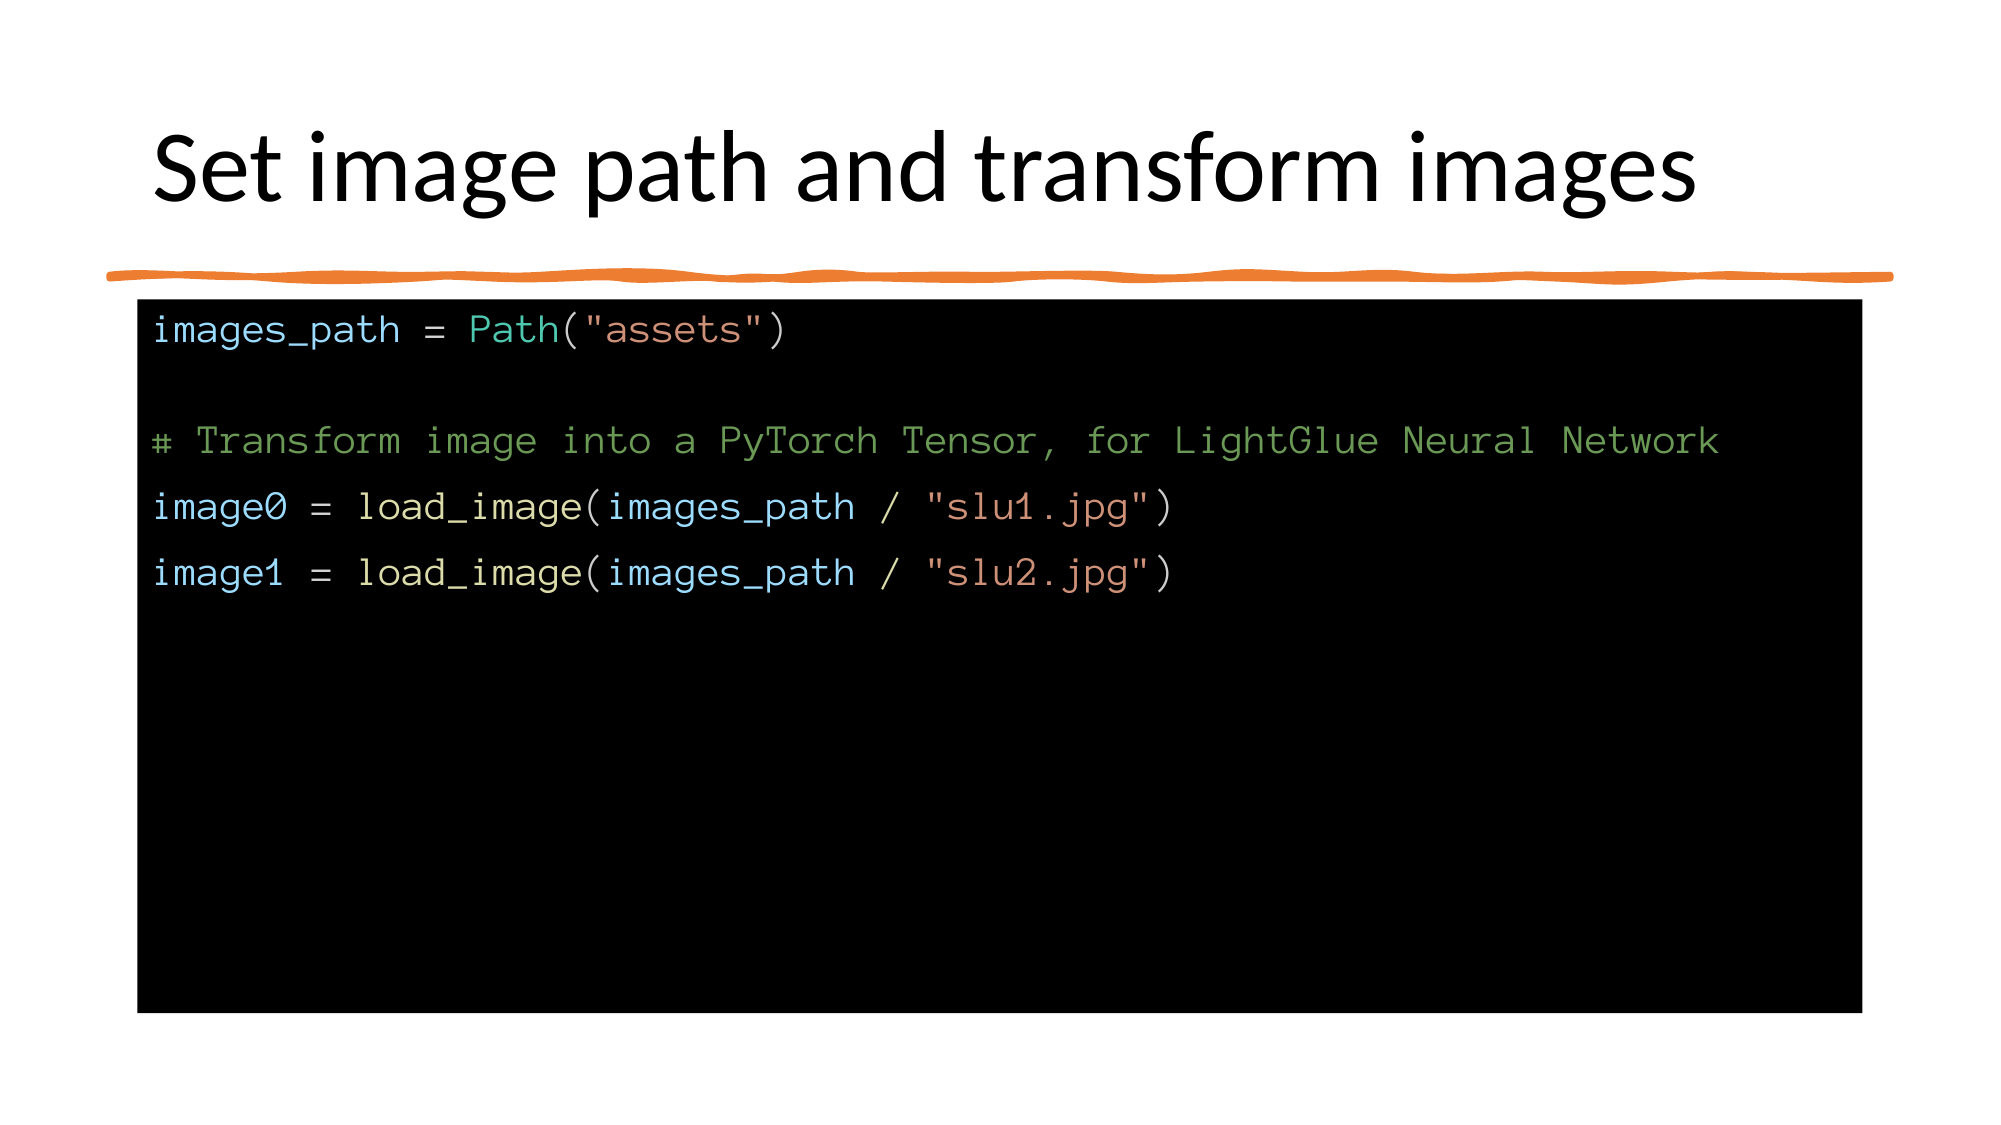

# Set image path and transform images

images_path = Path("assets")
# Transform image into a PyTorch Tensor, for LightGlue Neural Network
image0 = load_image(images_path / "slu1.jpg")
image1 = load_image(images_path / "slu2.jpg")

images_path = Path("assets")
# Transform image into a PyTorch Tensor, for LightGlue Neural Network
image0 = load_image(images_path / "slu1.jpg")
image1 = load_image(images_path / "slu2.jpg")